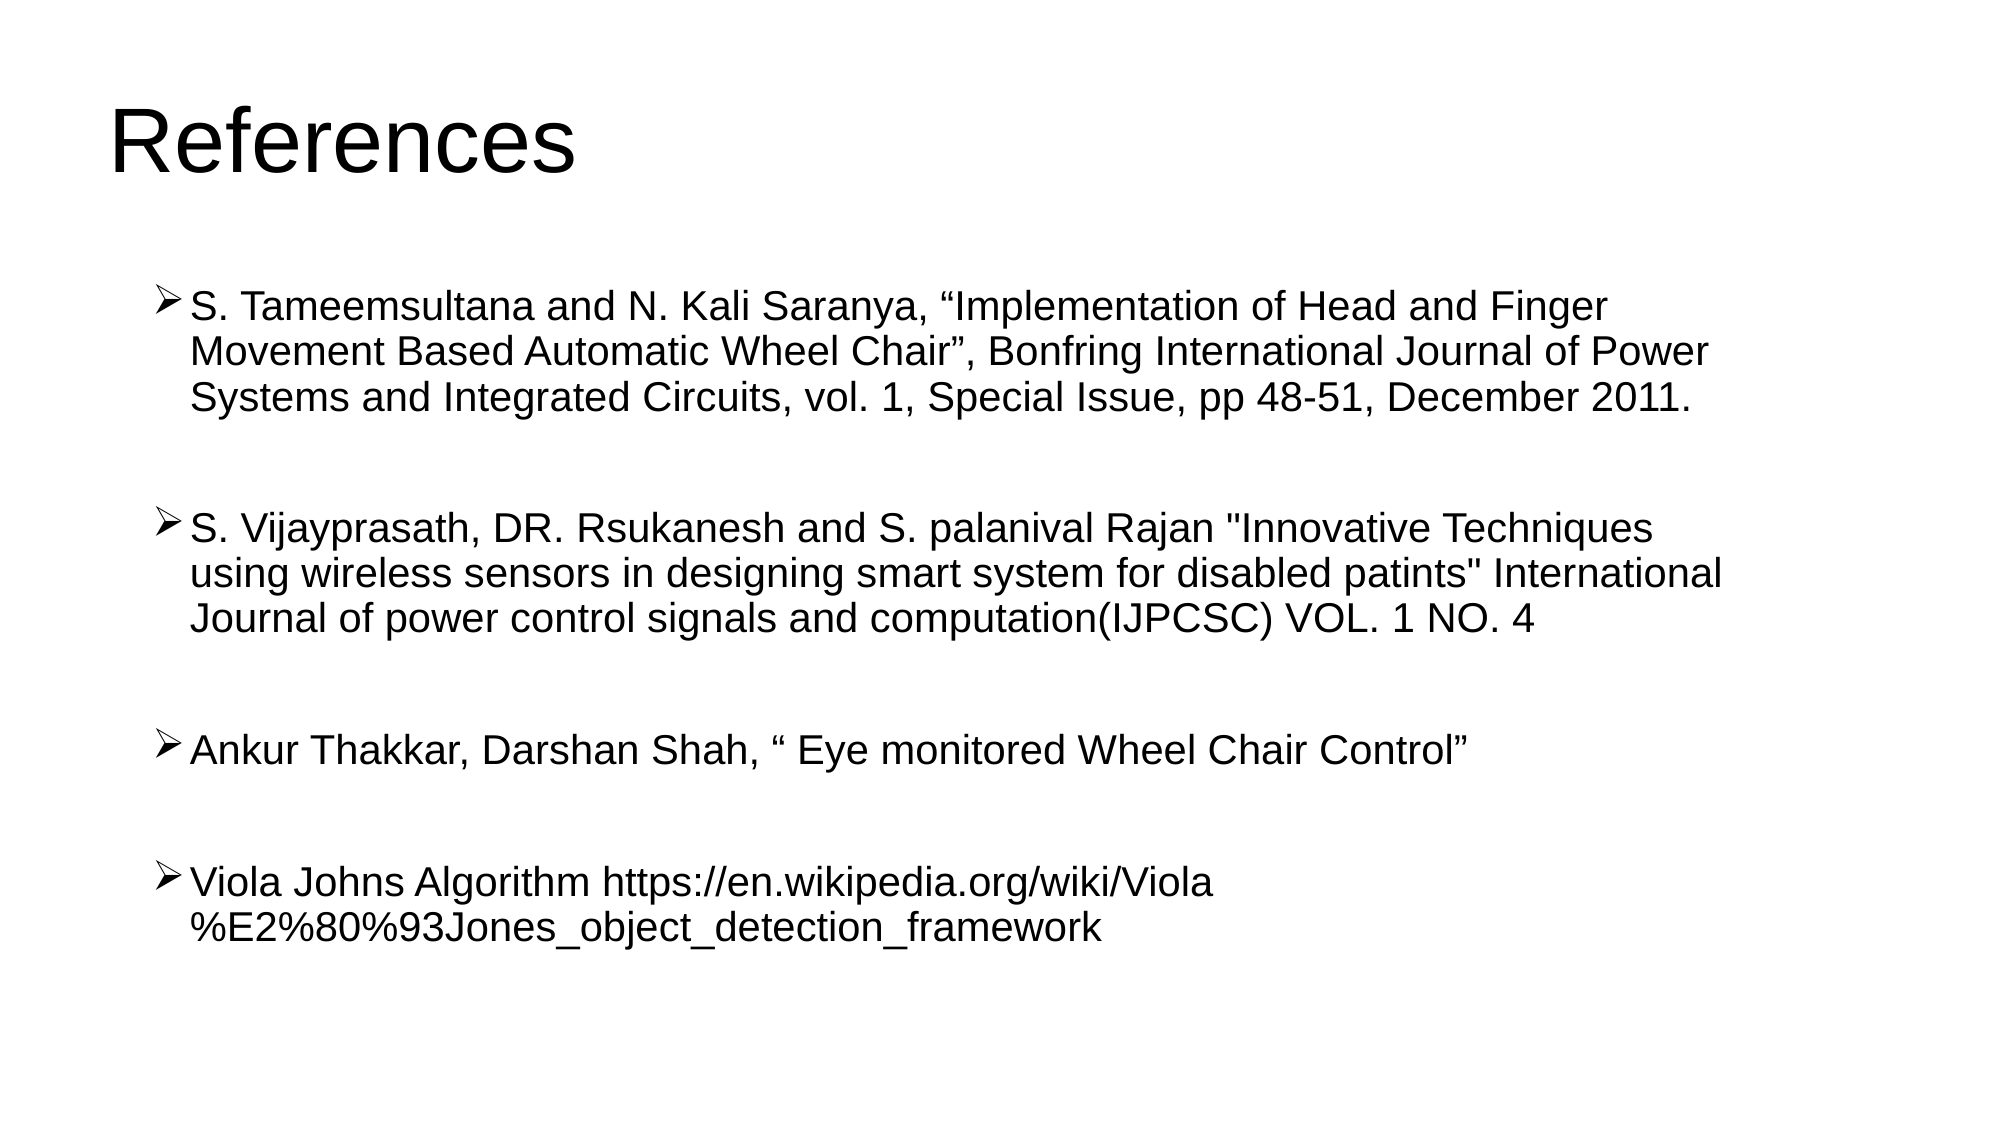

# References
S. Tameemsultana and N. Kali Saranya, “Implementation of Head and Finger Movement Based Automatic Wheel Chair”, Bonfring International Journal of Power Systems and Integrated Circuits, vol. 1, Special Issue, pp 48-51, December 2011.

S. Vijayprasath, DR. Rsukanesh and S. palanival Rajan "Innovative Techniques using wireless sensors in designing smart system for disabled patints" International Journal of power control signals and computation(IJPCSC) VOL. 1 NO. 4

Ankur Thakkar, Darshan Shah, “ Eye monitored Wheel Chair Control”

Viola Johns Algorithm https://en.wikipedia.org/wiki/Viola%E2%80%93Jones_object_detection_framework